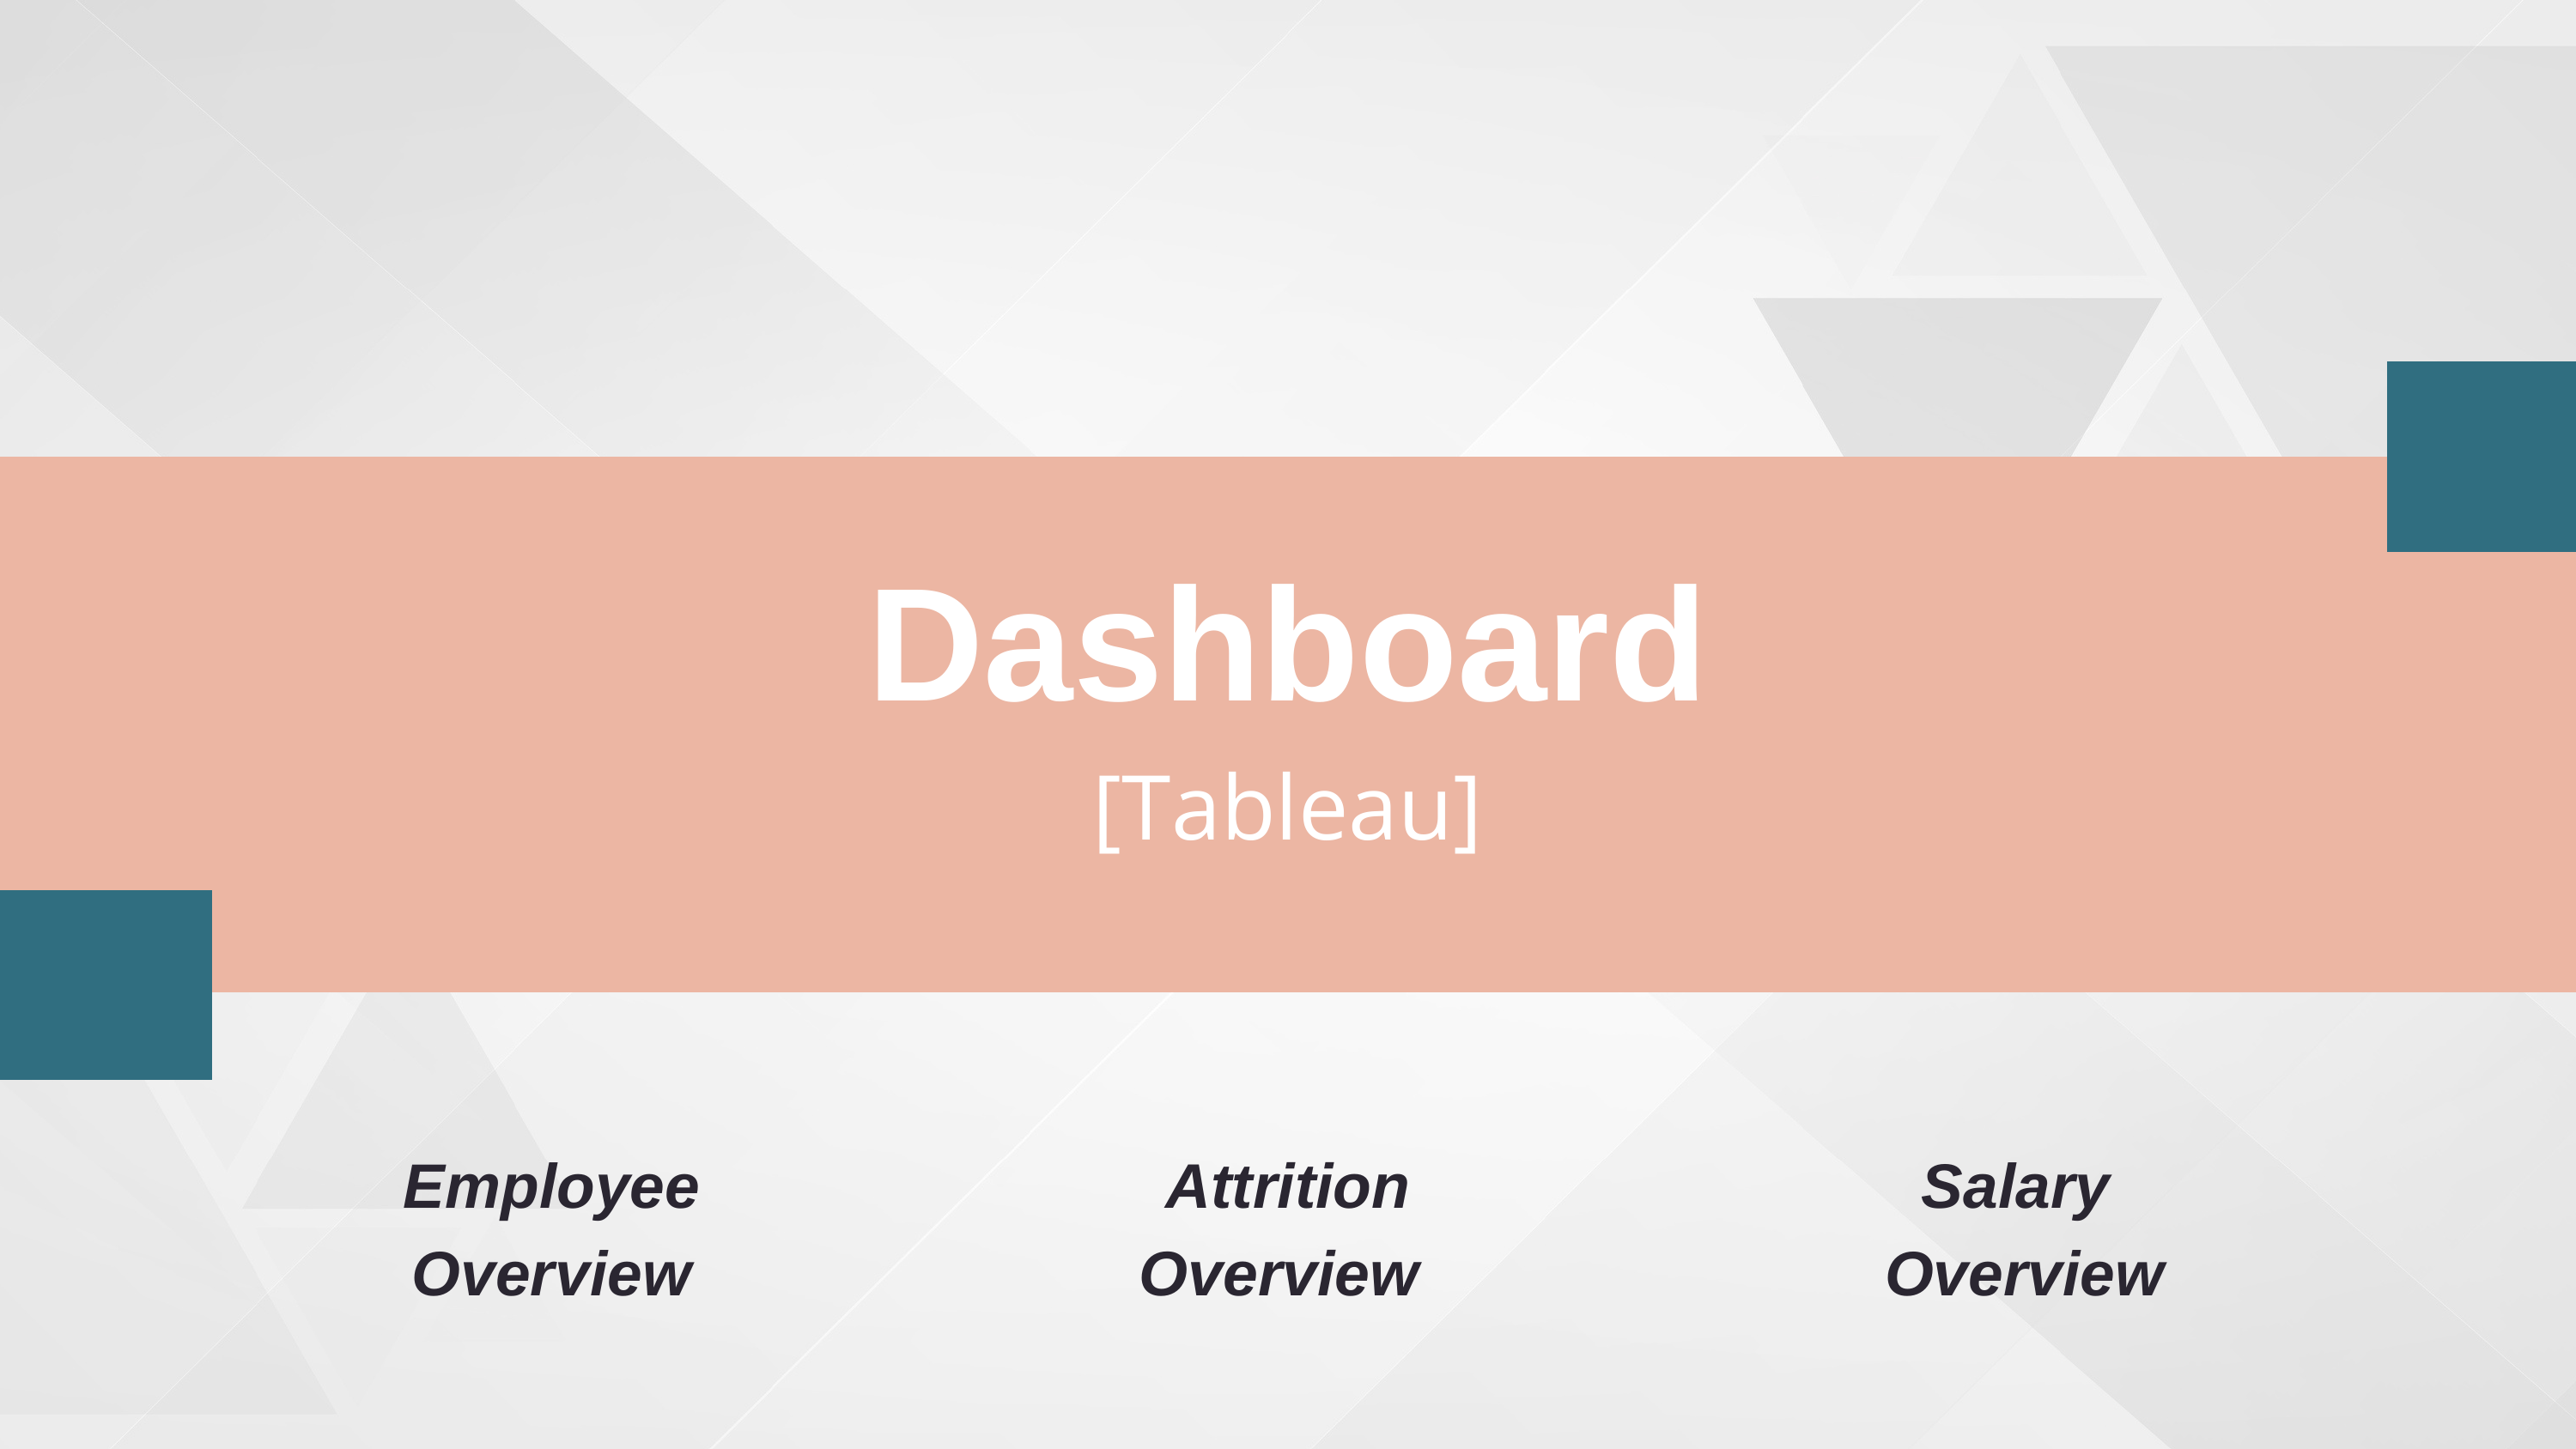

Dashboard
[Tableau]

Employee Overview
Attrition Overview
Salary
Overview